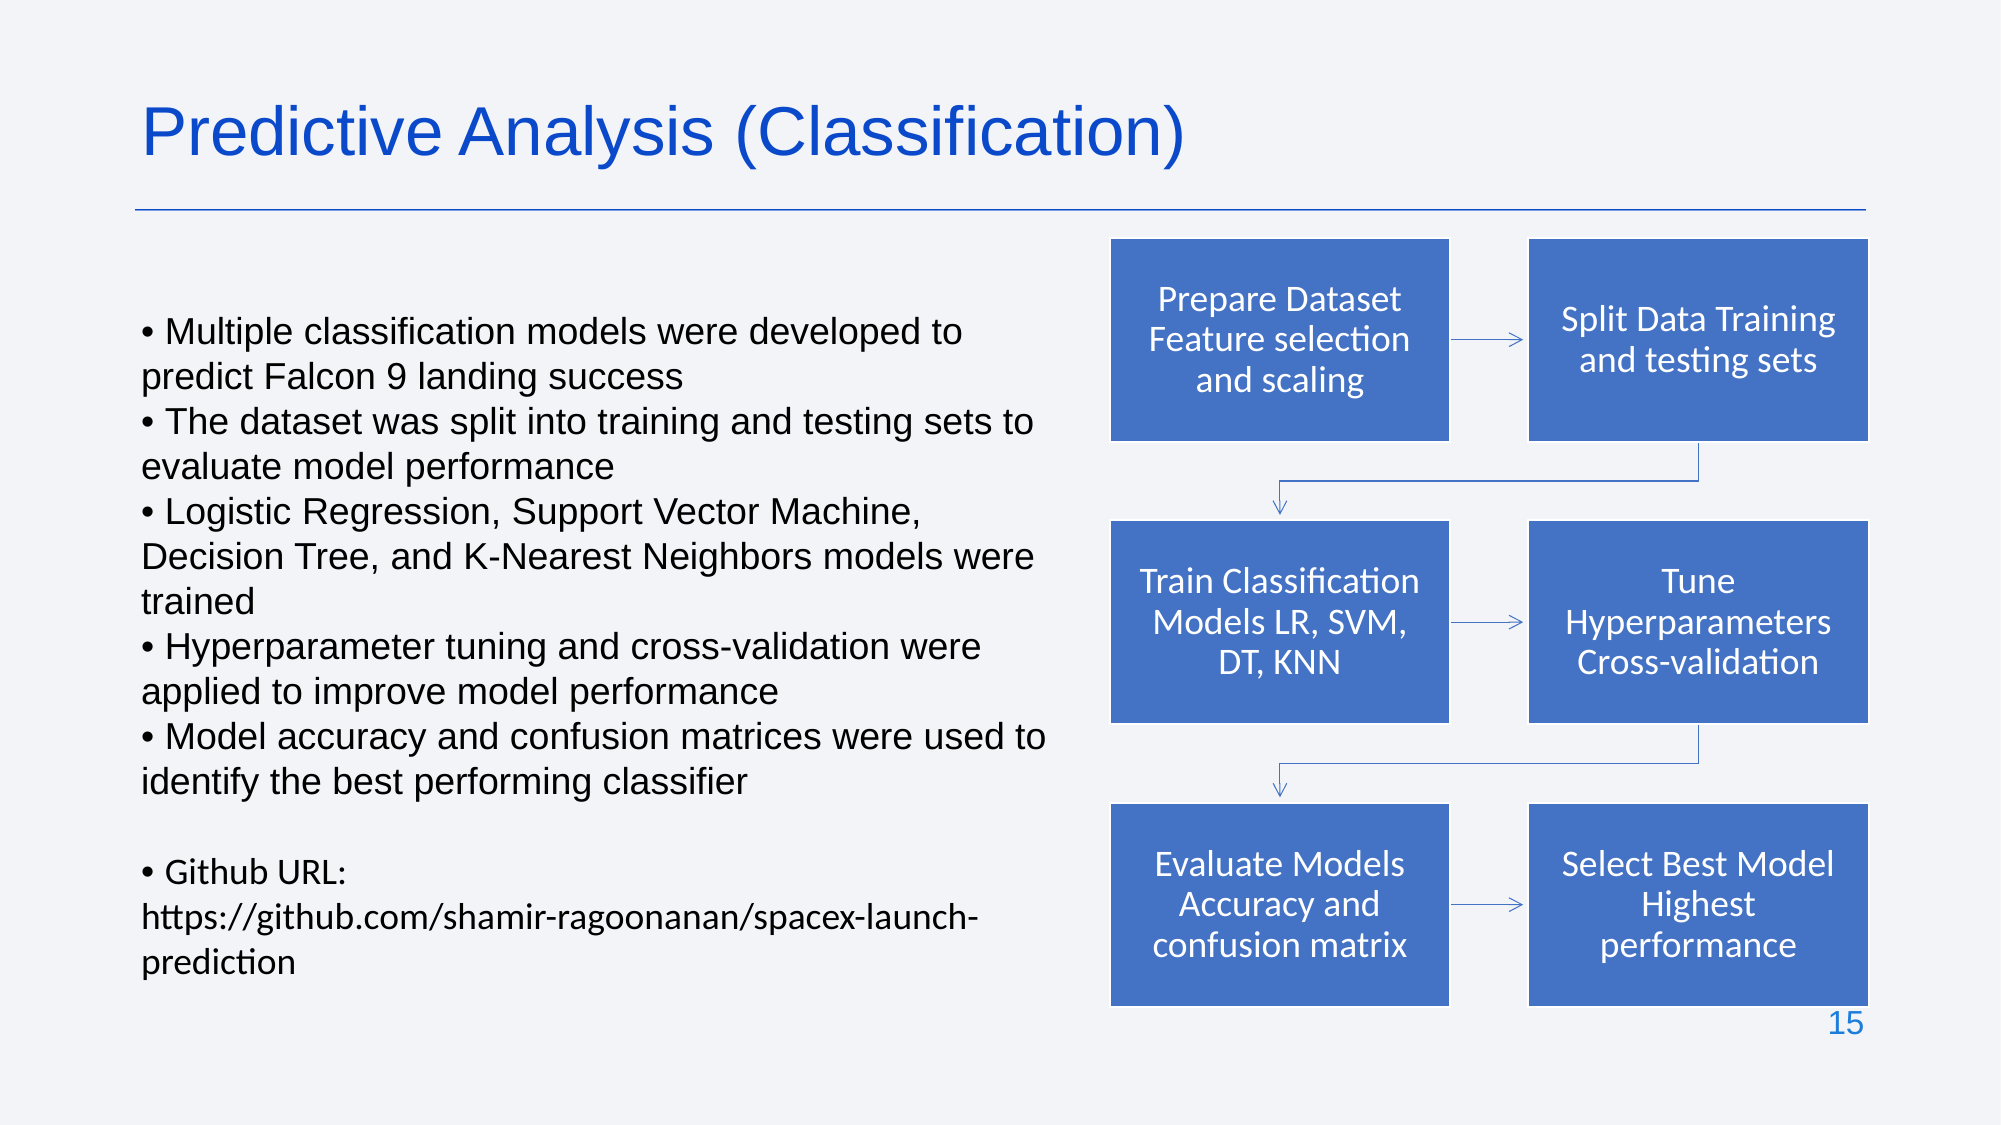

Predictive Analysis (Classification)

Prepare Dataset Feature selection and scaling

Split Data Training and testing sets

Train Classification Models LR, SVM, DT, KNN

Tune Hyperparameters Cross-validation

Evaluate Models Accuracy and confusion matrix
Select Best Model Highest performance
• Multiple classification models were developed to predict Falcon 9 landing success
• The dataset was split into training and testing sets to evaluate model performance
• Logistic Regression, Support Vector Machine, Decision Tree, and K-Nearest Neighbors models were trained
• Hyperparameter tuning and cross-validation were applied to improve model performance
• Model accuracy and confusion matrices were used to identify the best performing classifier

• Github URL: https://github.com/shamir-ragoonanan/spacex-launch-prediction

15